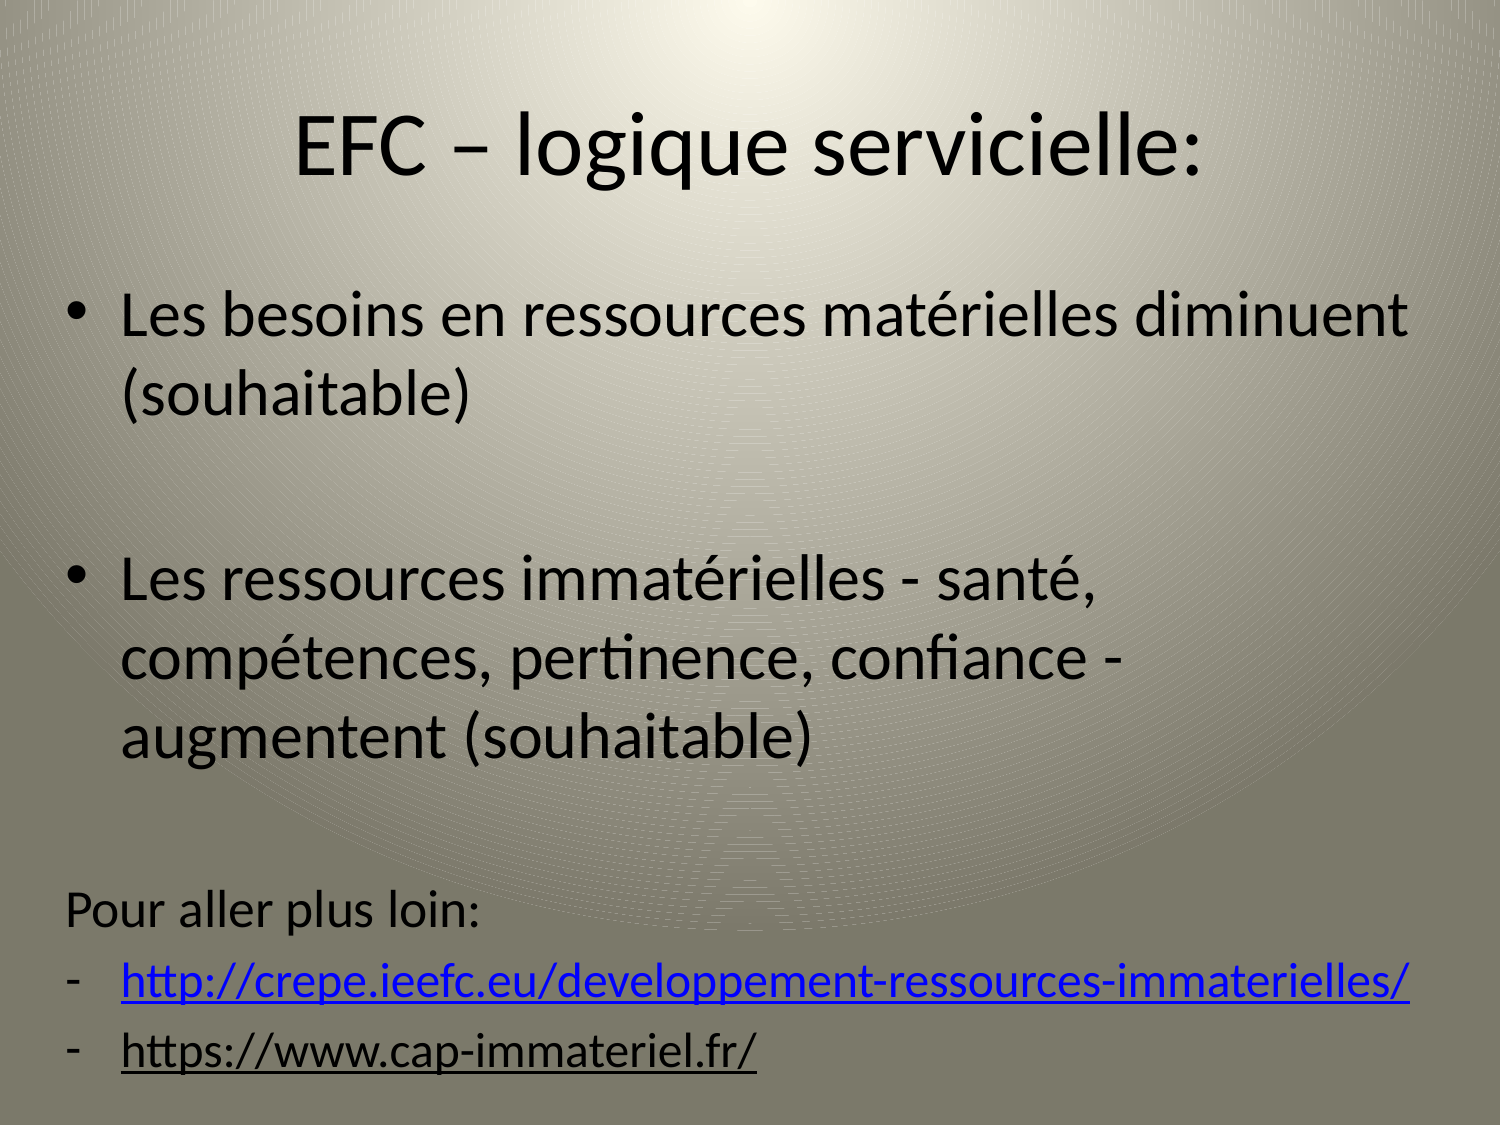

# EFC – logique servicielle:
Les besoins en ressources matérielles diminuent (souhaitable)

Les ressources immatérielles - santé, compétences, pertinence, confiance - augmentent (souhaitable)

Pour aller plus loin:
http://crepe.ieefc.eu/developpement-ressources-immaterielles/
https://www.cap-immateriel.fr/